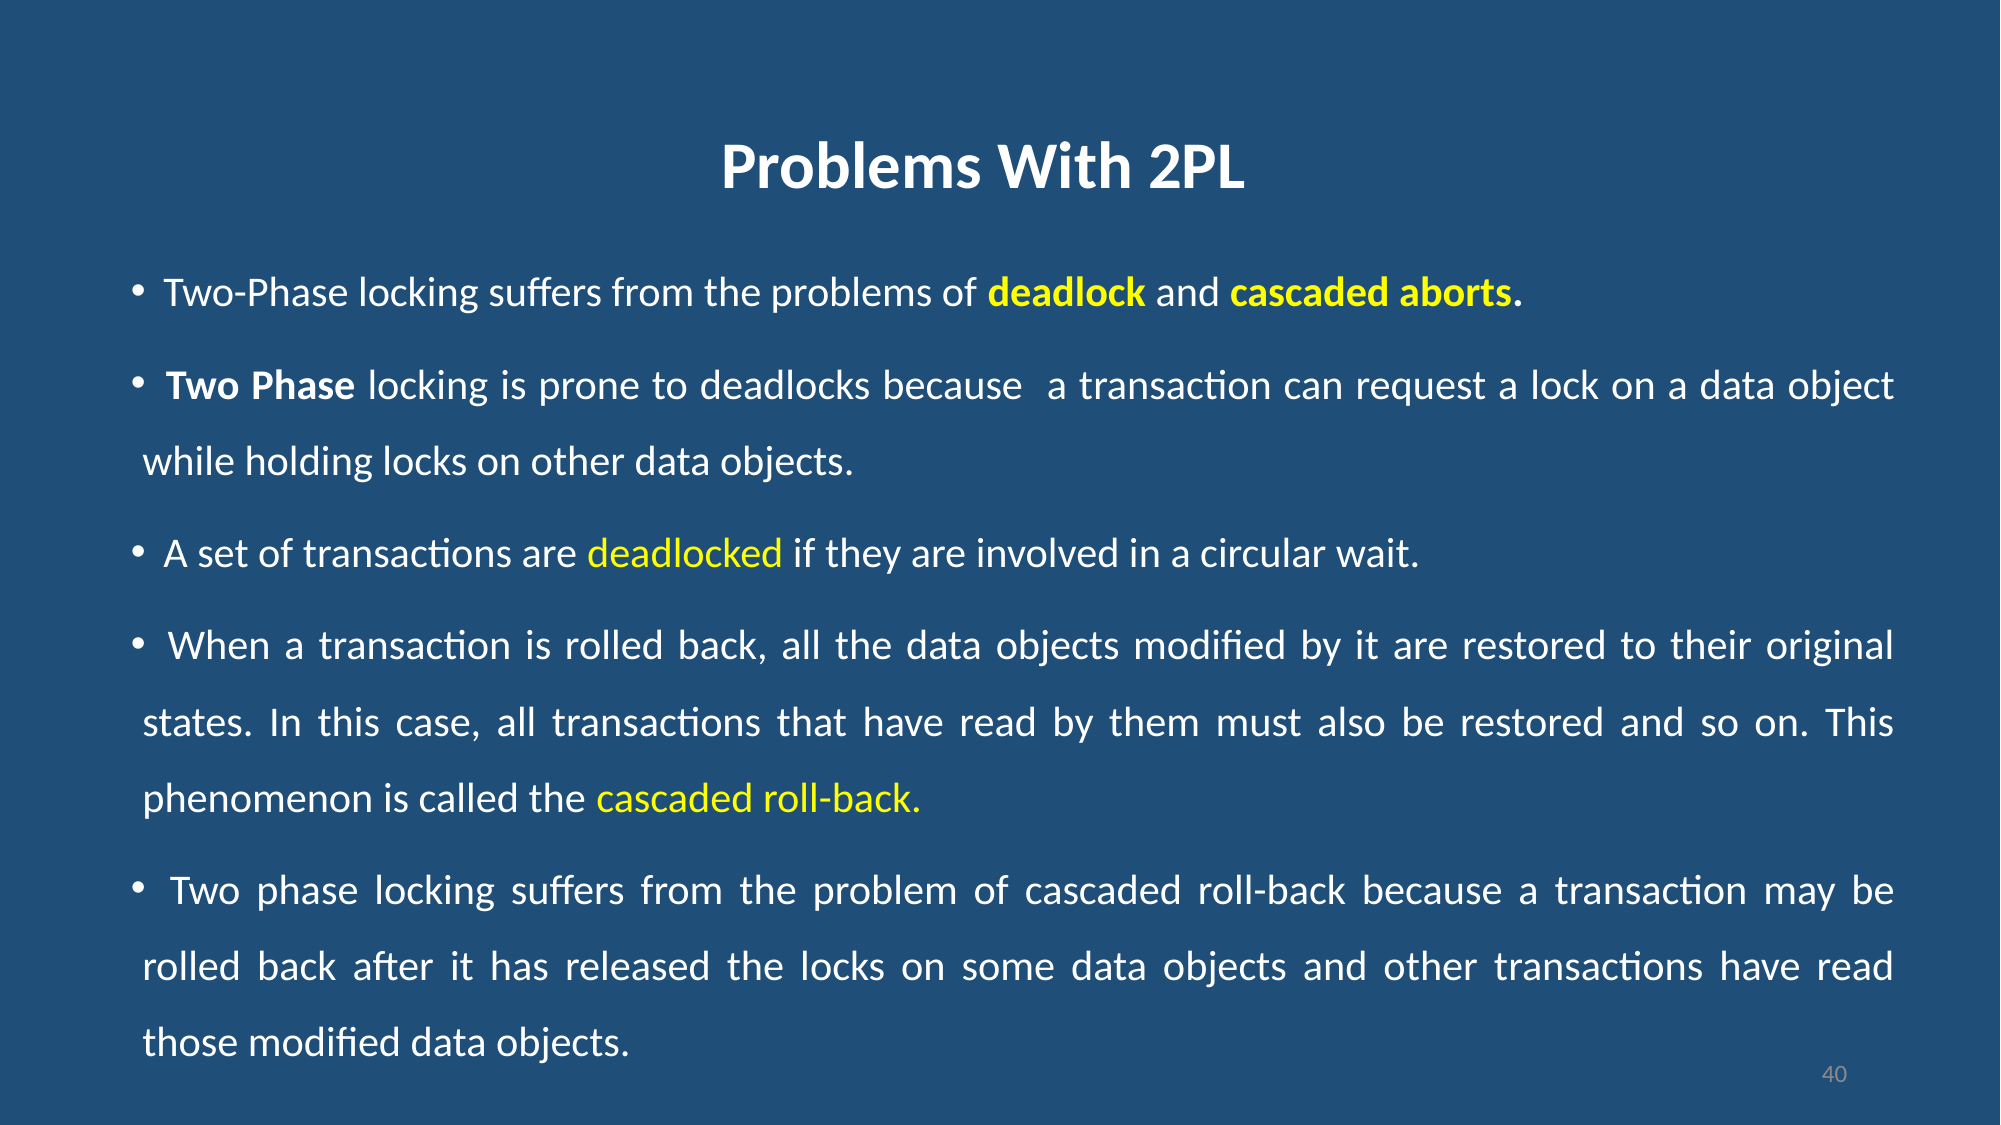

# Problems With 2PL
 Two-Phase locking suffers from the problems of deadlock and cascaded aborts.
 Two Phase locking is prone to deadlocks because  a transaction can request a lock on a data object while holding locks on other data objects.
 A set of transactions are deadlocked if they are involved in a circular wait.
 When a transaction is rolled back, all the data objects modified by it are restored to their original states. In this case, all transactions that have read by them must also be restored and so on. This phenomenon is called the cascaded roll-back.
 Two phase locking suffers from the problem of cascaded roll-back because a transaction may be rolled back after it has released the locks on some data objects and other transactions have read those modified data objects.

40